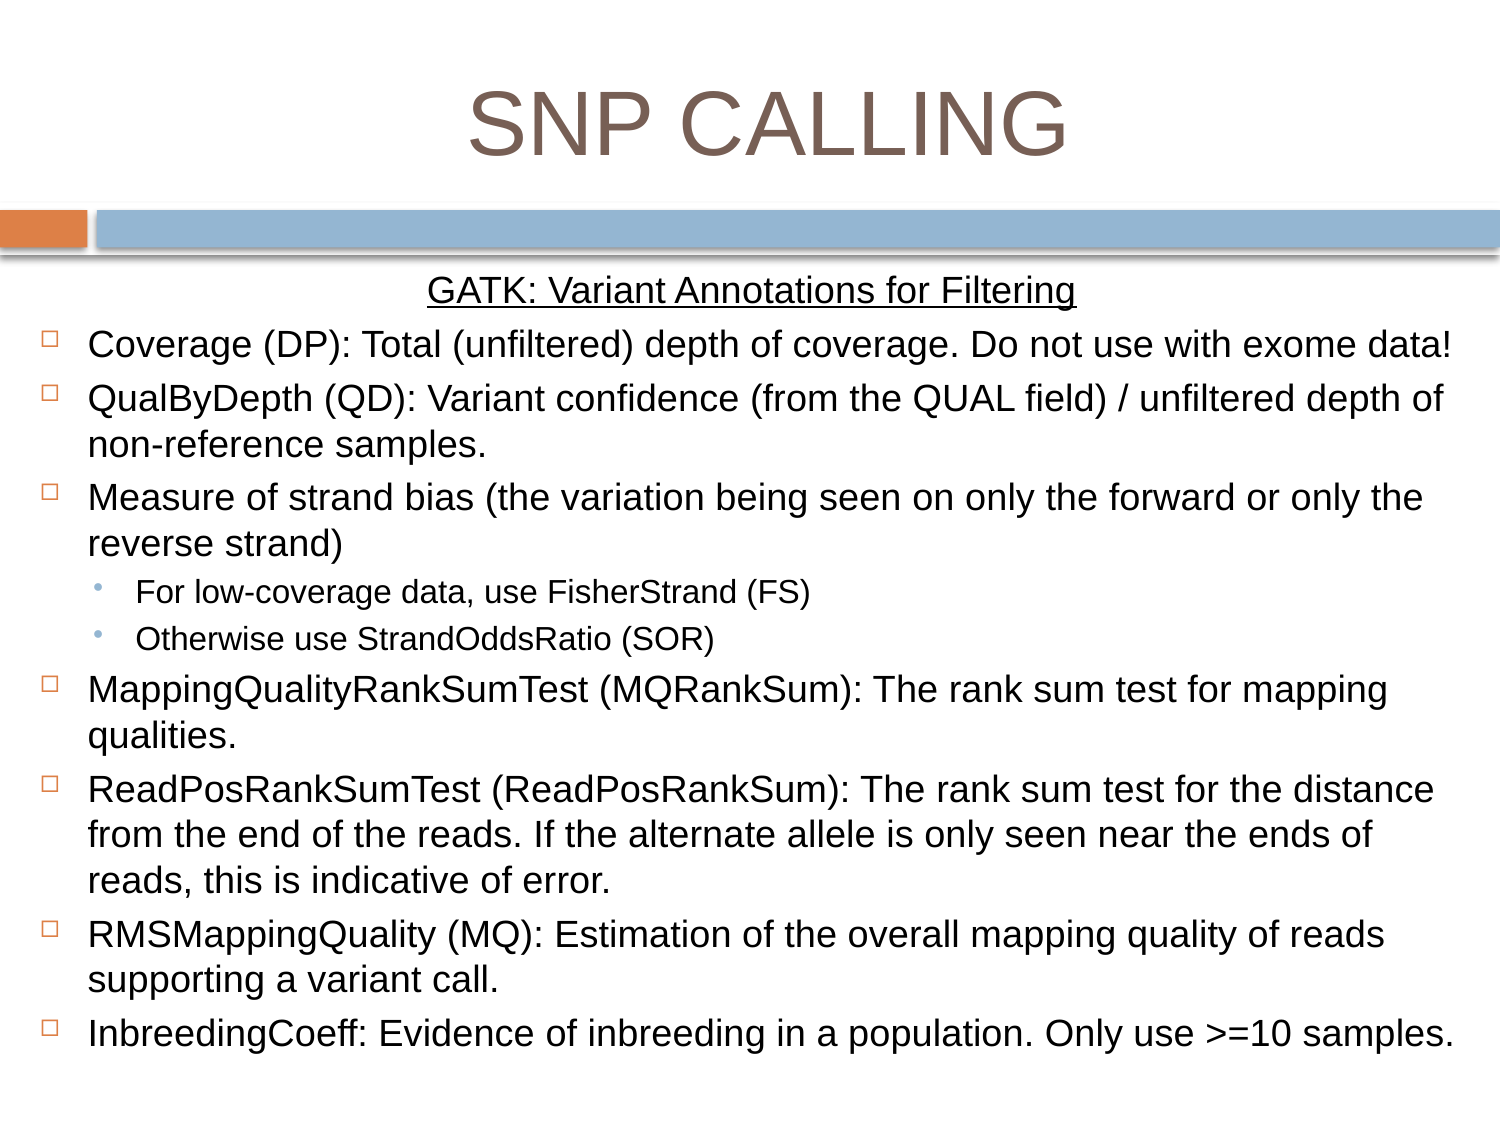

# SNP CALLING
GATK: Variant Annotations for Filtering
Coverage (DP): Total (unfiltered) depth of coverage. Do not use with exome data!
QualByDepth (QD): Variant confidence (from the QUAL field) / unfiltered depth of non-reference samples.
Measure of strand bias (the variation being seen on only the forward or only the reverse strand)
For low-coverage data, use FisherStrand (FS)
Otherwise use StrandOddsRatio (SOR)
MappingQualityRankSumTest (MQRankSum): The rank sum test for mapping qualities.
ReadPosRankSumTest (ReadPosRankSum): The rank sum test for the distance from the end of the reads. If the alternate allele is only seen near the ends of reads, this is indicative of error.
RMSMappingQuality (MQ): Estimation of the overall mapping quality of reads supporting a variant call.
InbreedingCoeff: Evidence of inbreeding in a population. Only use >=10 samples.